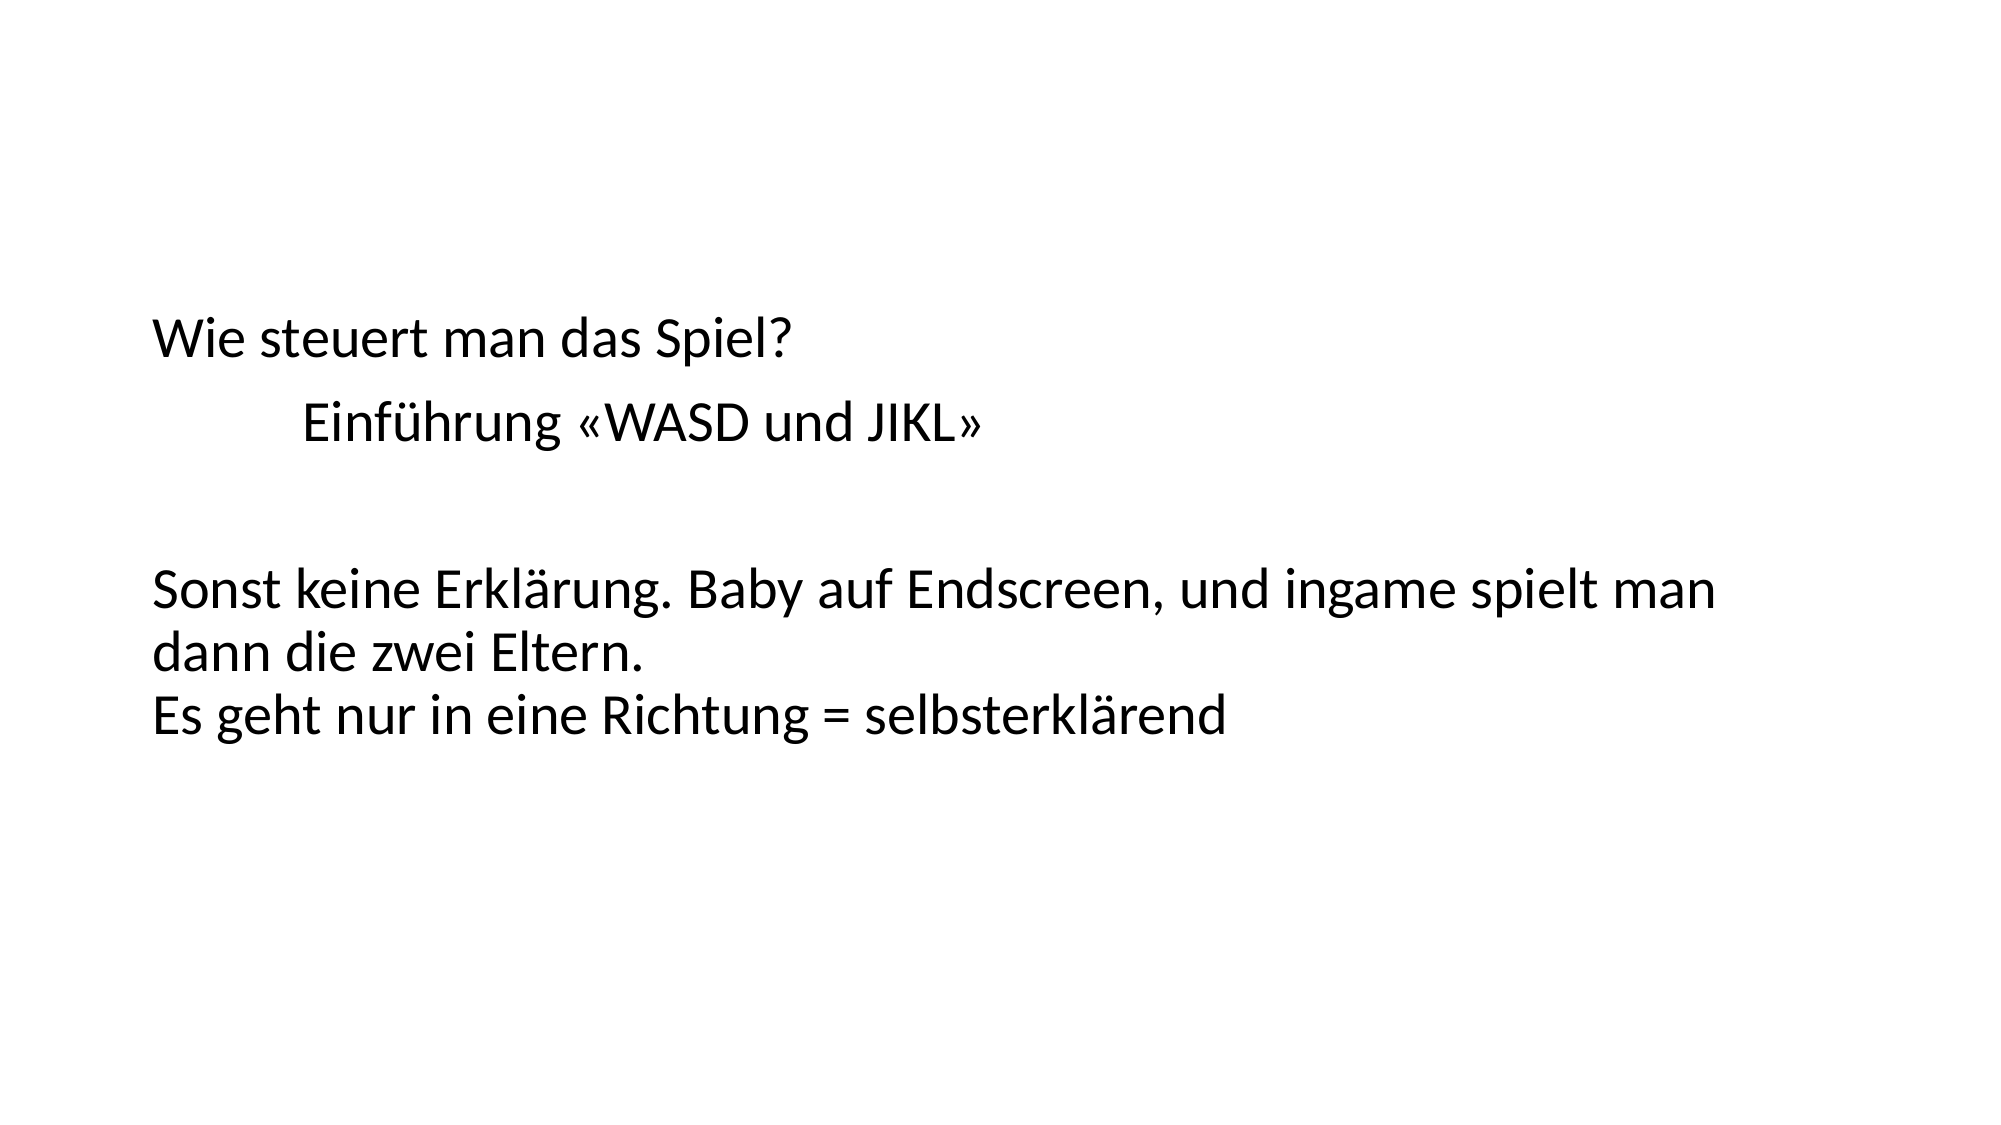

#
Wie steuert man das Spiel?
	Einführung «WASD und JIKL»

Sonst keine Erklärung. Baby auf Endscreen, und ingame spielt man dann die zwei Eltern.
Es geht nur in eine Richtung = selbsterklärend